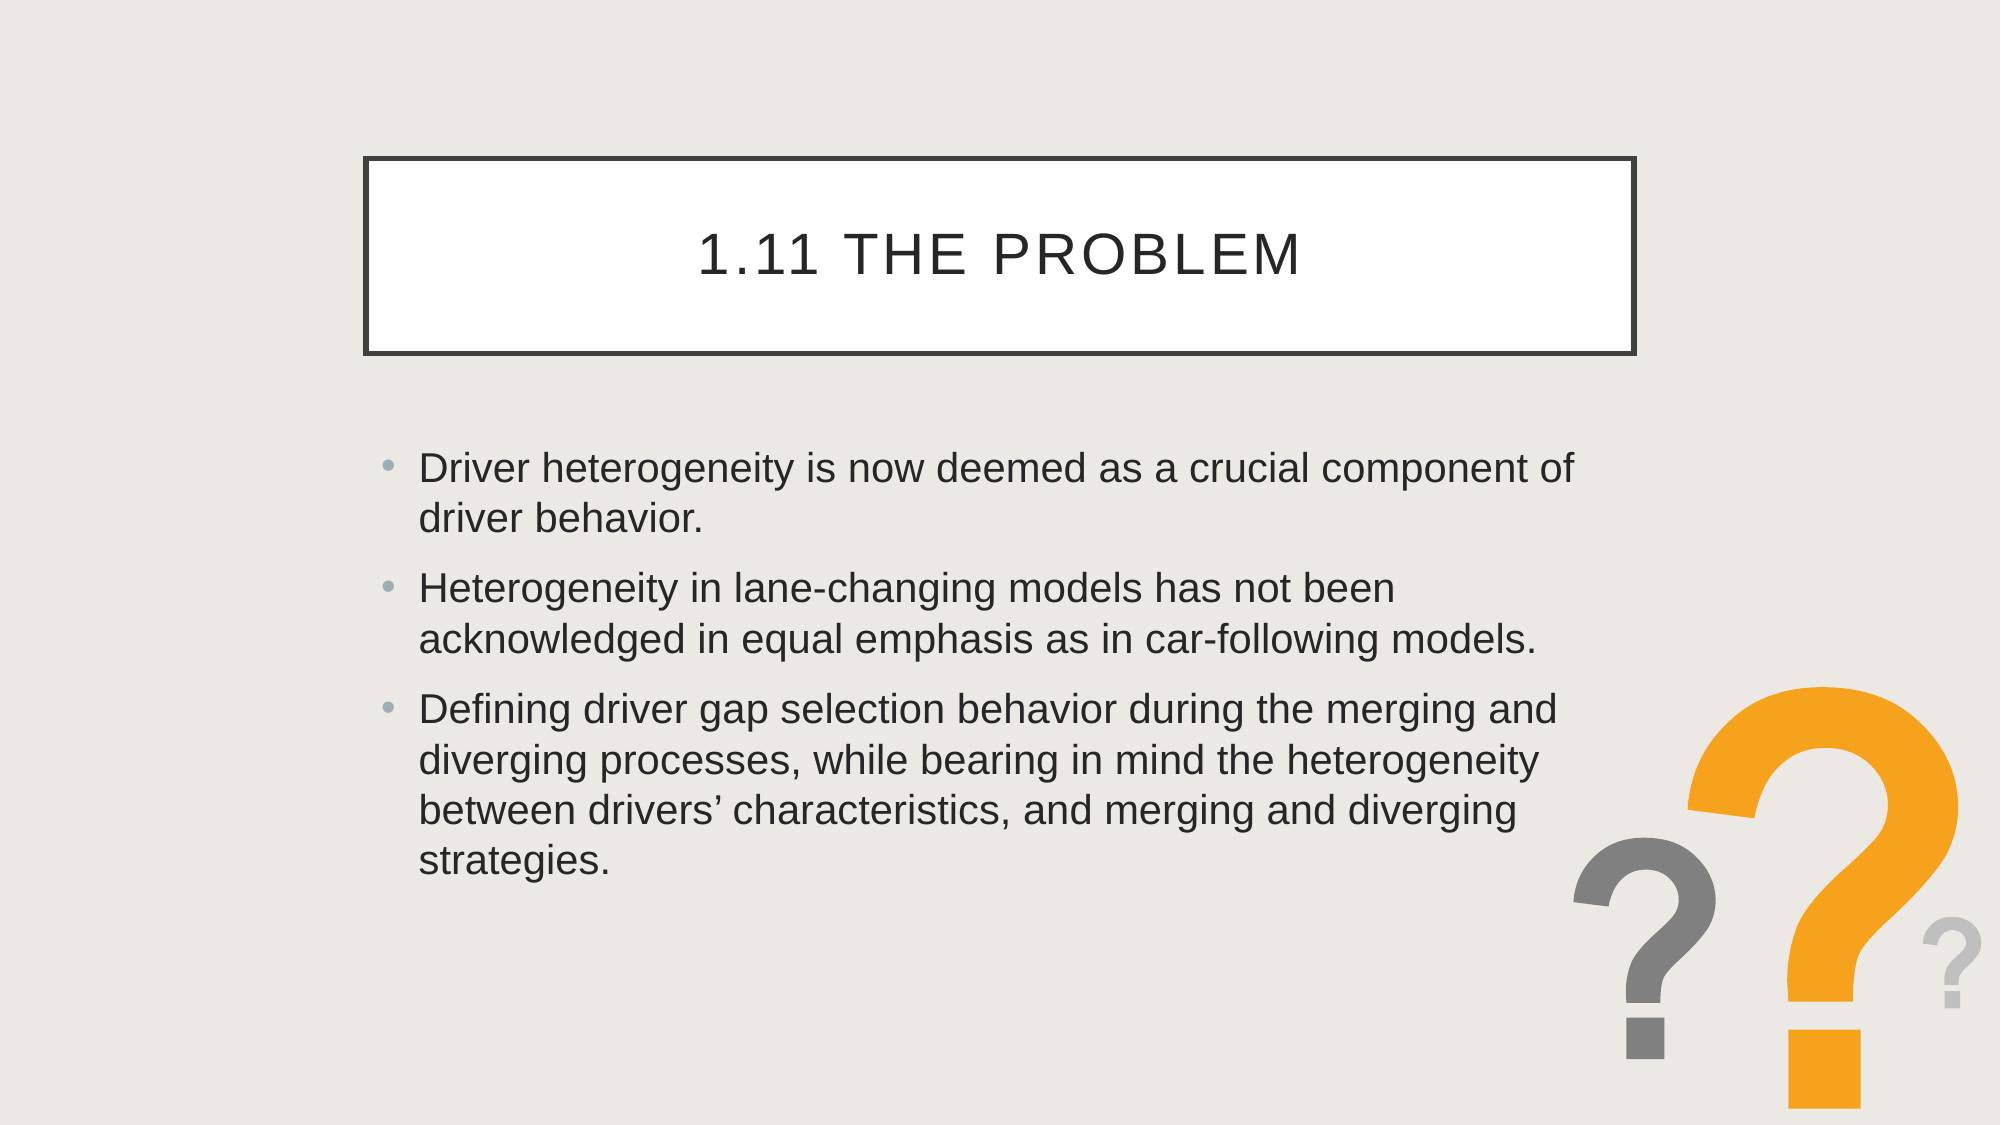

# 1.11 The Problem
Driver heterogeneity is now deemed as a crucial component of driver behavior.
Heterogeneity in lane-changing models has not been acknowledged in equal emphasis as in car-following models.
Defining driver gap selection behavior during the merging and diverging processes, while bearing in mind the heterogeneity between drivers’ characteristics, and merging and diverging strategies.